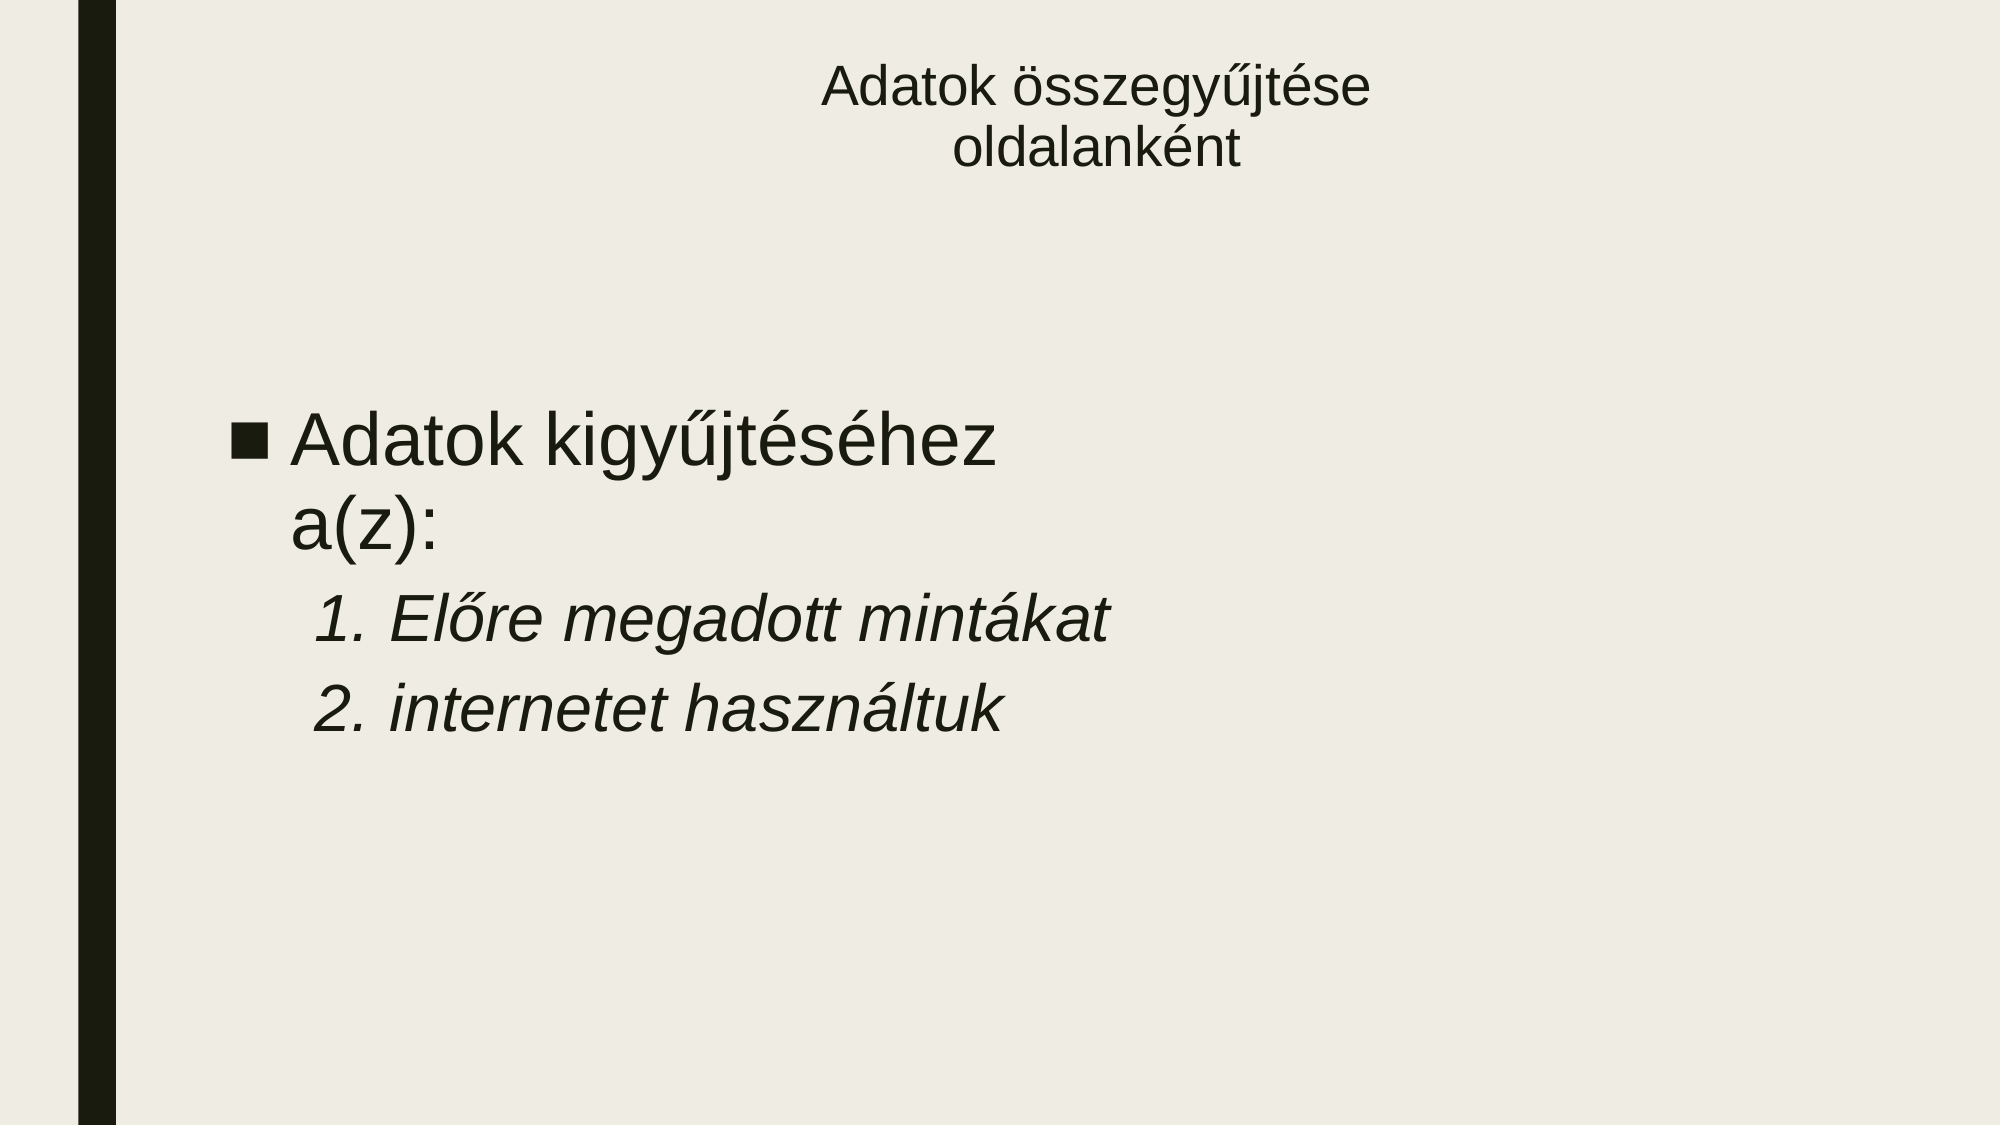

# Adatok összegyűjtése oldalanként
Adatok kigyűjtéséhez a(z):
Előre megadott mintákat
internetet használtuk